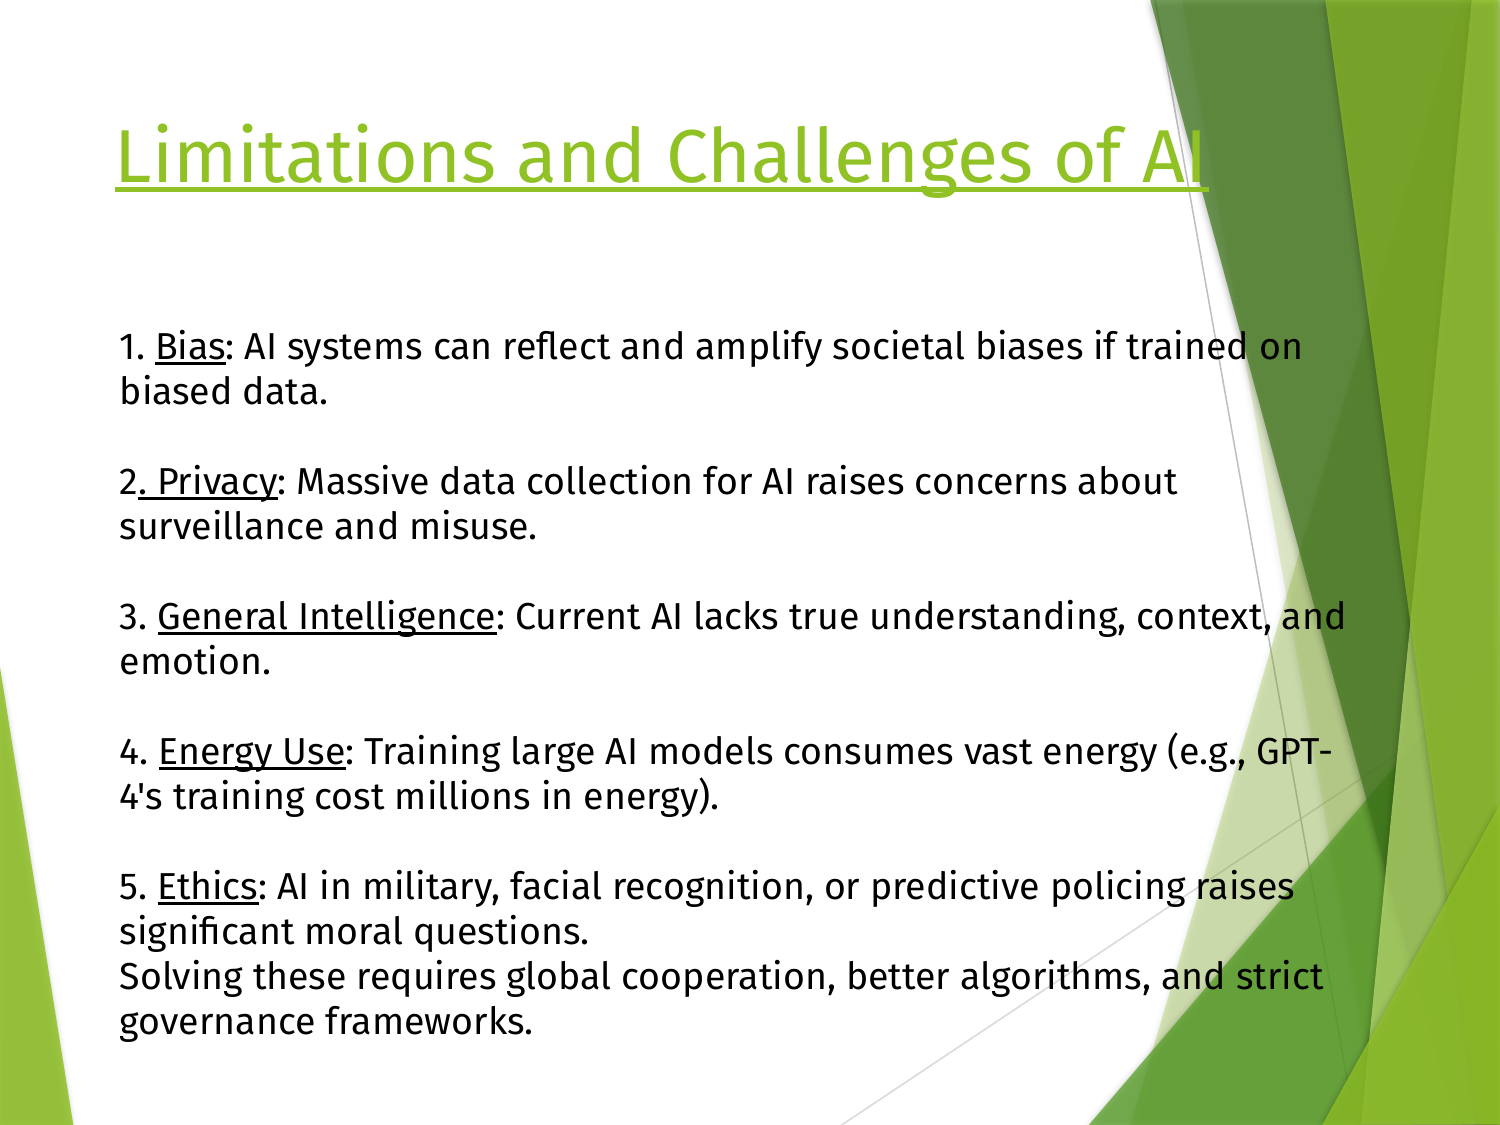

# Limitations and Challenges of AI

1. Bias: AI systems can reflect and amplify societal biases if trained on biased data.
2. Privacy: Massive data collection for AI raises concerns about surveillance and misuse.
3. General Intelligence: Current AI lacks true understanding, context, and emotion.
4. Energy Use: Training large AI models consumes vast energy (e.g., GPT-4's training cost millions in energy).
5. Ethics: AI in military, facial recognition, or predictive policing raises significant moral questions.
Solving these requires global cooperation, better algorithms, and strict governance frameworks.